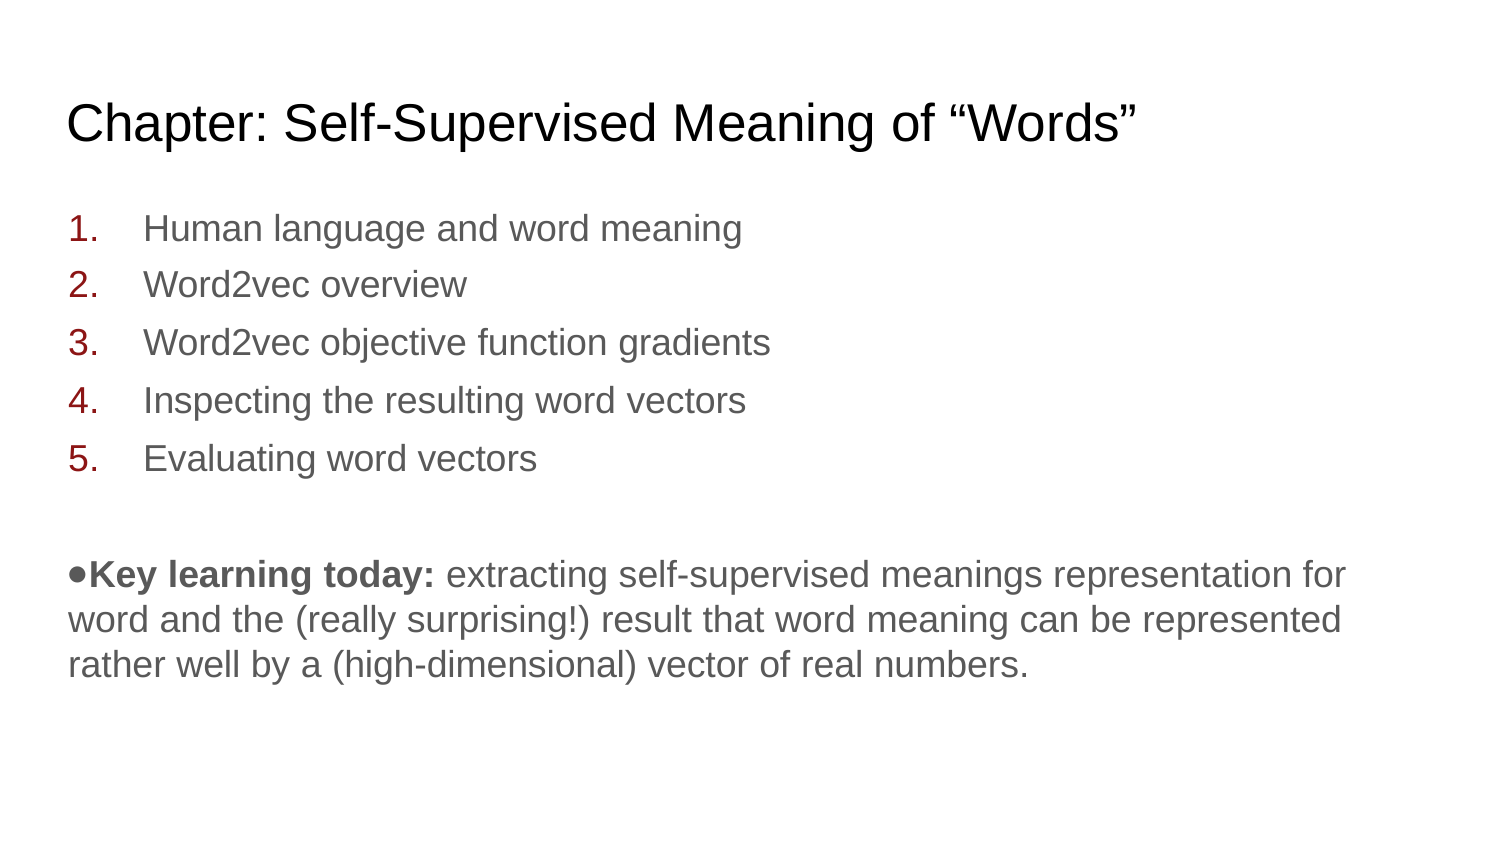

# Chapter: Self-Supervised Meaning of “Words”
Human language and word meaning
Word2vec overview
Word2vec objective function gradients
Inspecting the resulting word vectors
Evaluating word vectors

Key learning today: extracting self-supervised meanings representation for word and the (really surprising!) result that word meaning can be represented  rather well by a (high-dimensional) vector of real numbers.